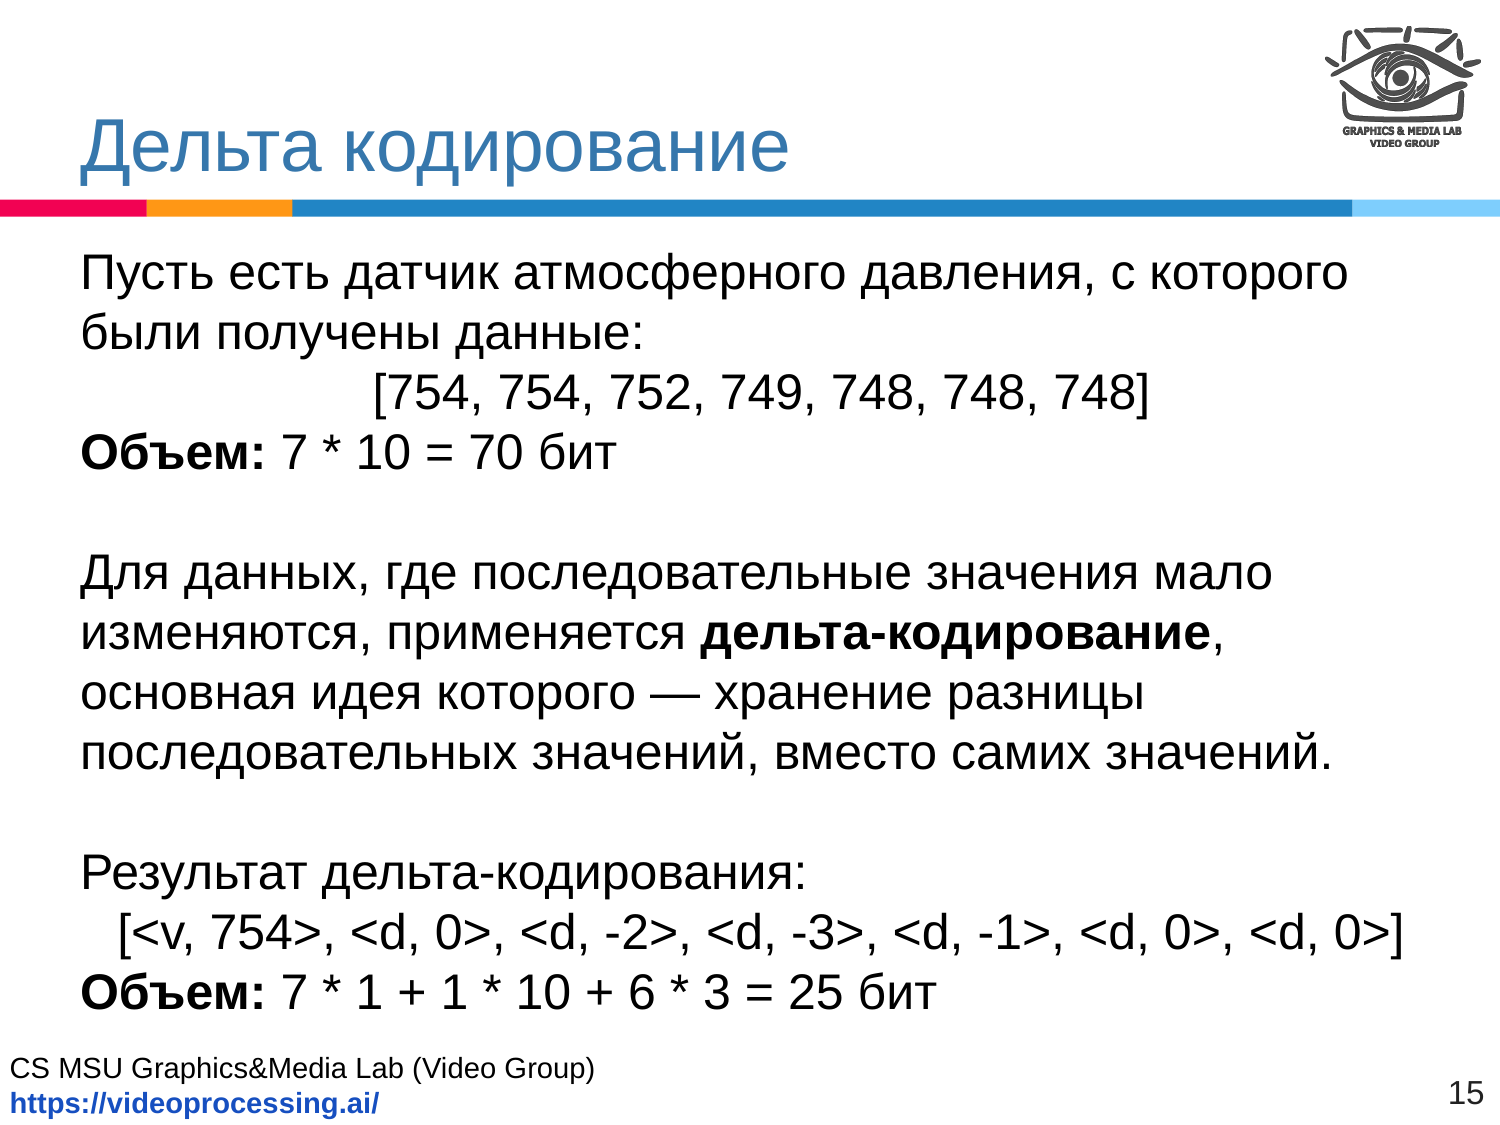

# Дельта кодирование
Пусть есть датчик атмосферного давления, с которого были получены данные:
[754, 754, 752, 749, 748, 748, 748]
Объем: 7 * 10 = 70 бит
Для данных, где последовательные значения мало изменяются, применяется дельта-кодирование,
основная идея которого — хранение разницы последовательных значений, вместо самих значений.

Результат дельта-кодирования:
[<v, 754>, <d, 0>, <d, -2>, <d, -3>, <d, -1>, <d, 0>, <d, 0>]
Объем: 7 * 1 + 1 * 10 + 6 * 3 = 25 бит

15